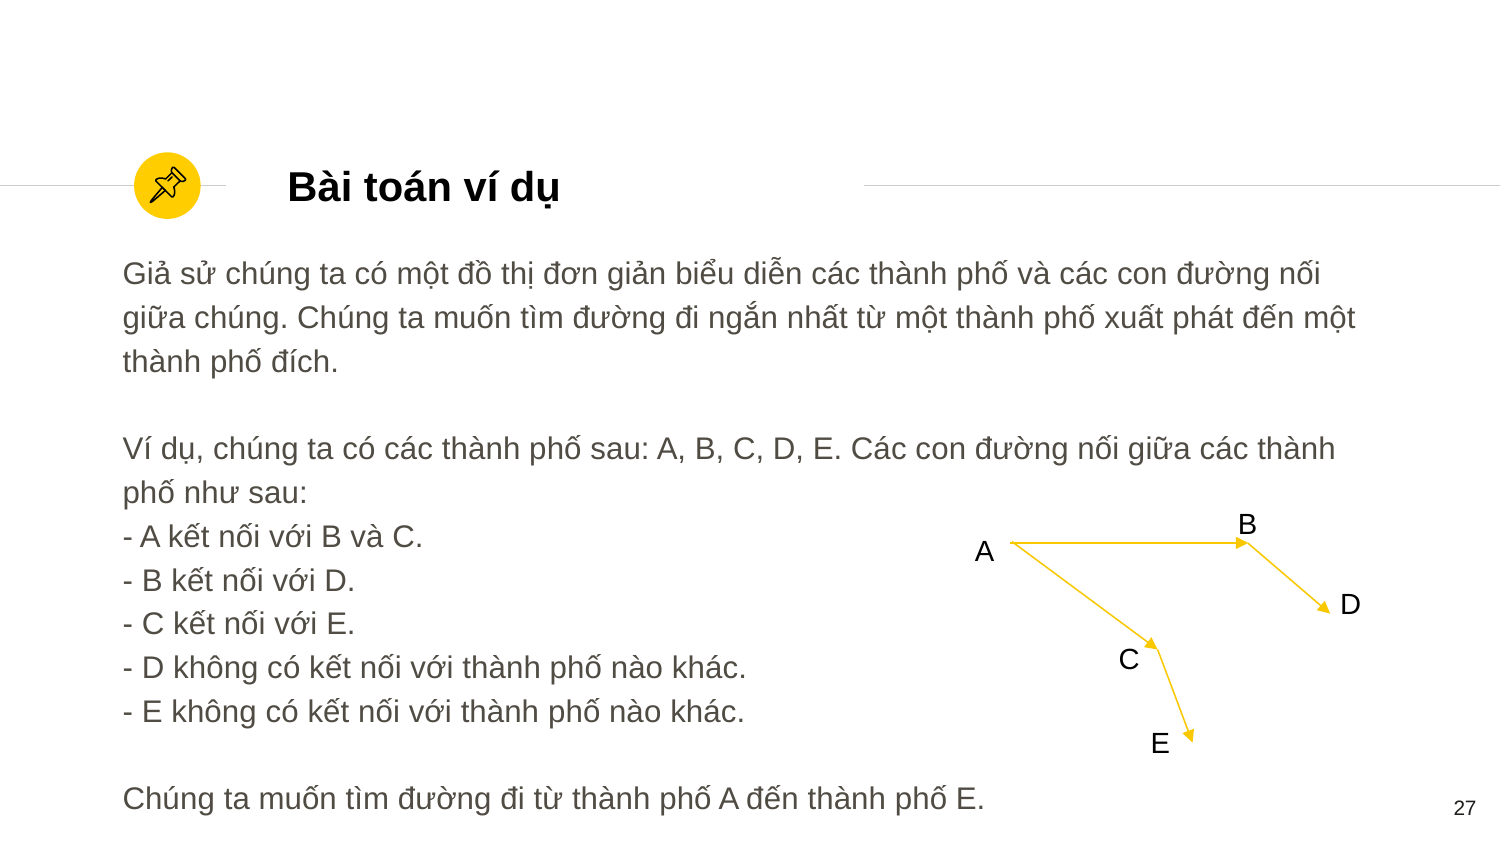

# Bài toán ví dụ

Giả sử chúng ta có một đồ thị đơn giản biểu diễn các thành phố và các con đường nối giữa chúng. Chúng ta muốn tìm đường đi ngắn nhất từ một thành phố xuất phát đến một thành phố đích.

Ví dụ, chúng ta có các thành phố sau: A, B, C, D, E. Các con đường nối giữa các thành phố như sau:
- A kết nối với B và C.
- B kết nối với D.
- C kết nối với E.
- D không có kết nối với thành phố nào khác.
- E không có kết nối với thành phố nào khác.

Chúng ta muốn tìm đường đi từ thành phố A đến thành phố E.
B
A
D
C
E
27